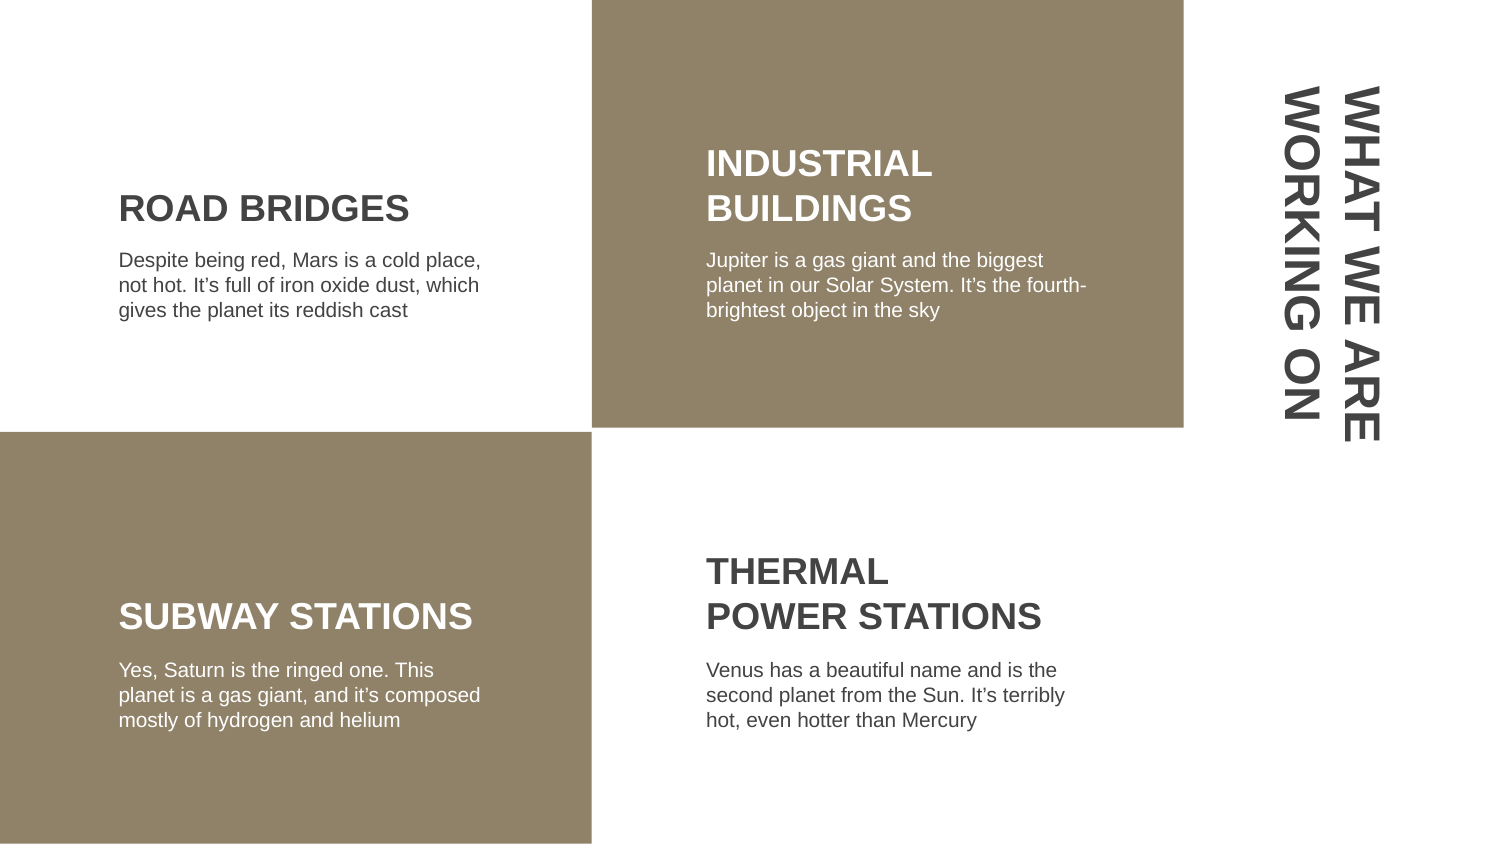

# ROAD BRIDGES
INDUSTRIAL BUILDINGS
Despite being red, Mars is a cold place, not hot. It’s full of iron oxide dust, which gives the planet its reddish cast
Jupiter is a gas giant and the biggest planet in our Solar System. It’s the fourth-brightest object in the sky
WHAT WE ARE WORKING ON

SUBWAY STATIONS
THERMAL
POWER STATIONS
Yes, Saturn is the ringed one. This planet is a gas giant, and it’s composed mostly of hydrogen and helium
Venus has a beautiful name and is the second planet from the Sun. It’s terribly hot, even hotter than Mercury